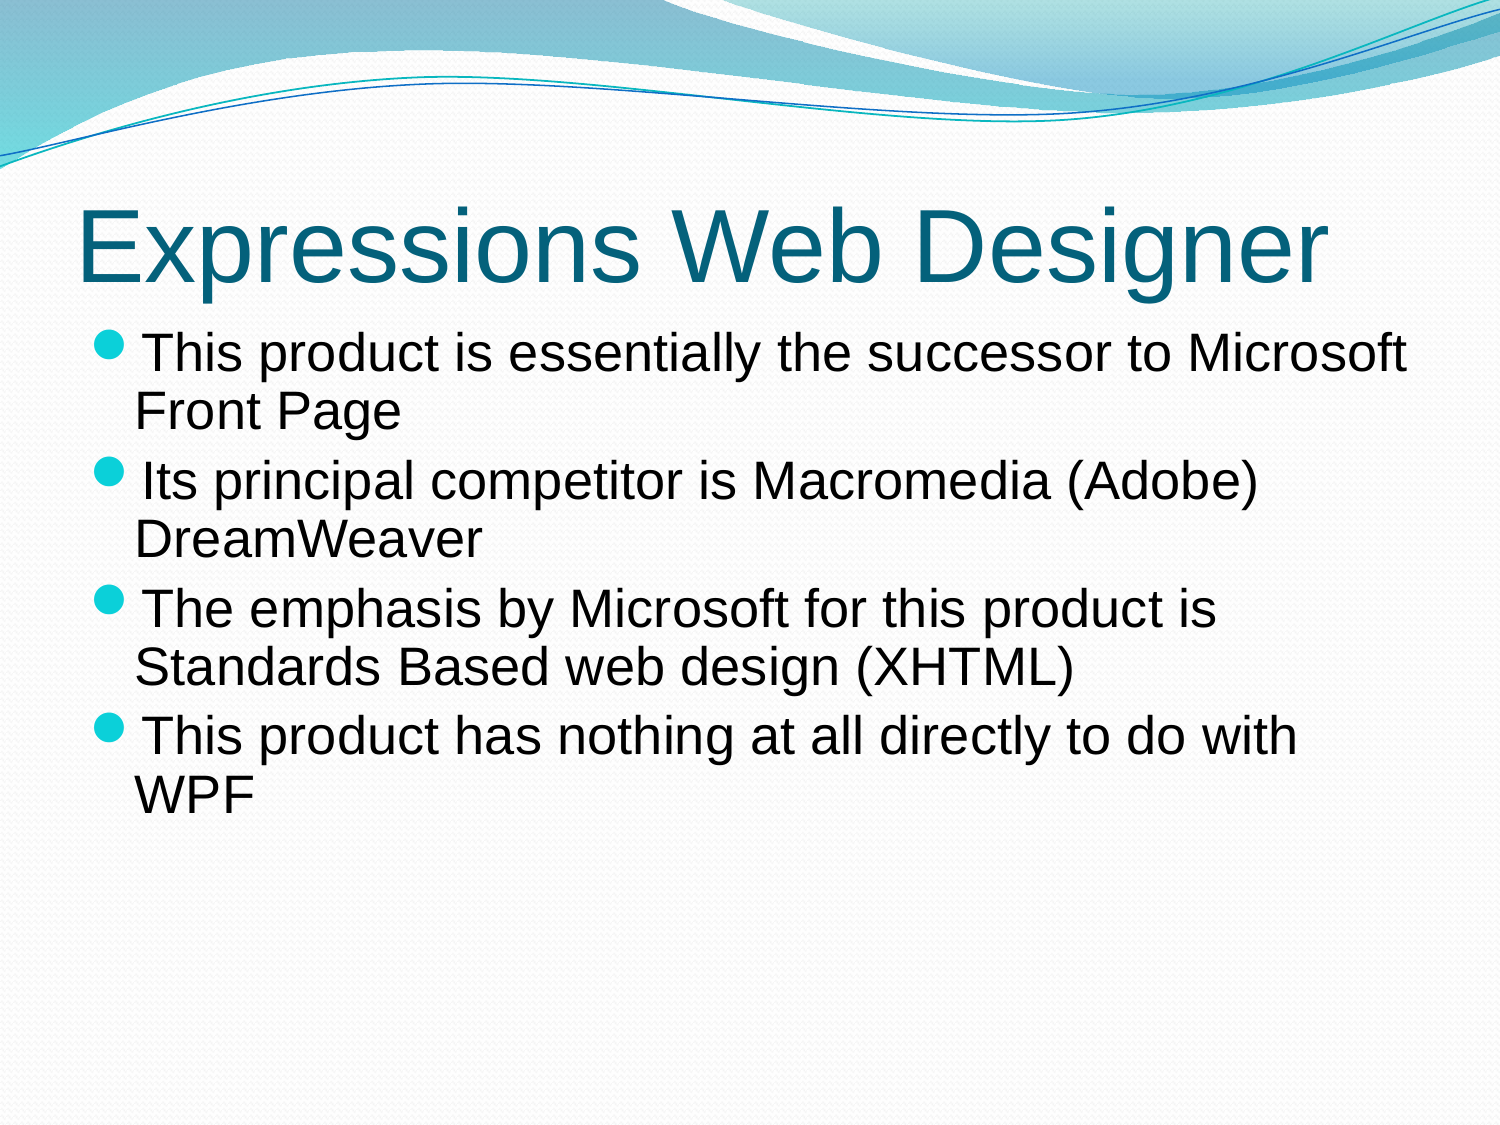

# Expressions Web Designer
This product is essentially the successor to Microsoft Front Page
Its principal competitor is Macromedia (Adobe) DreamWeaver
The emphasis by Microsoft for this product is Standards Based web design (XHTML)
This product has nothing at all directly to do with WPF